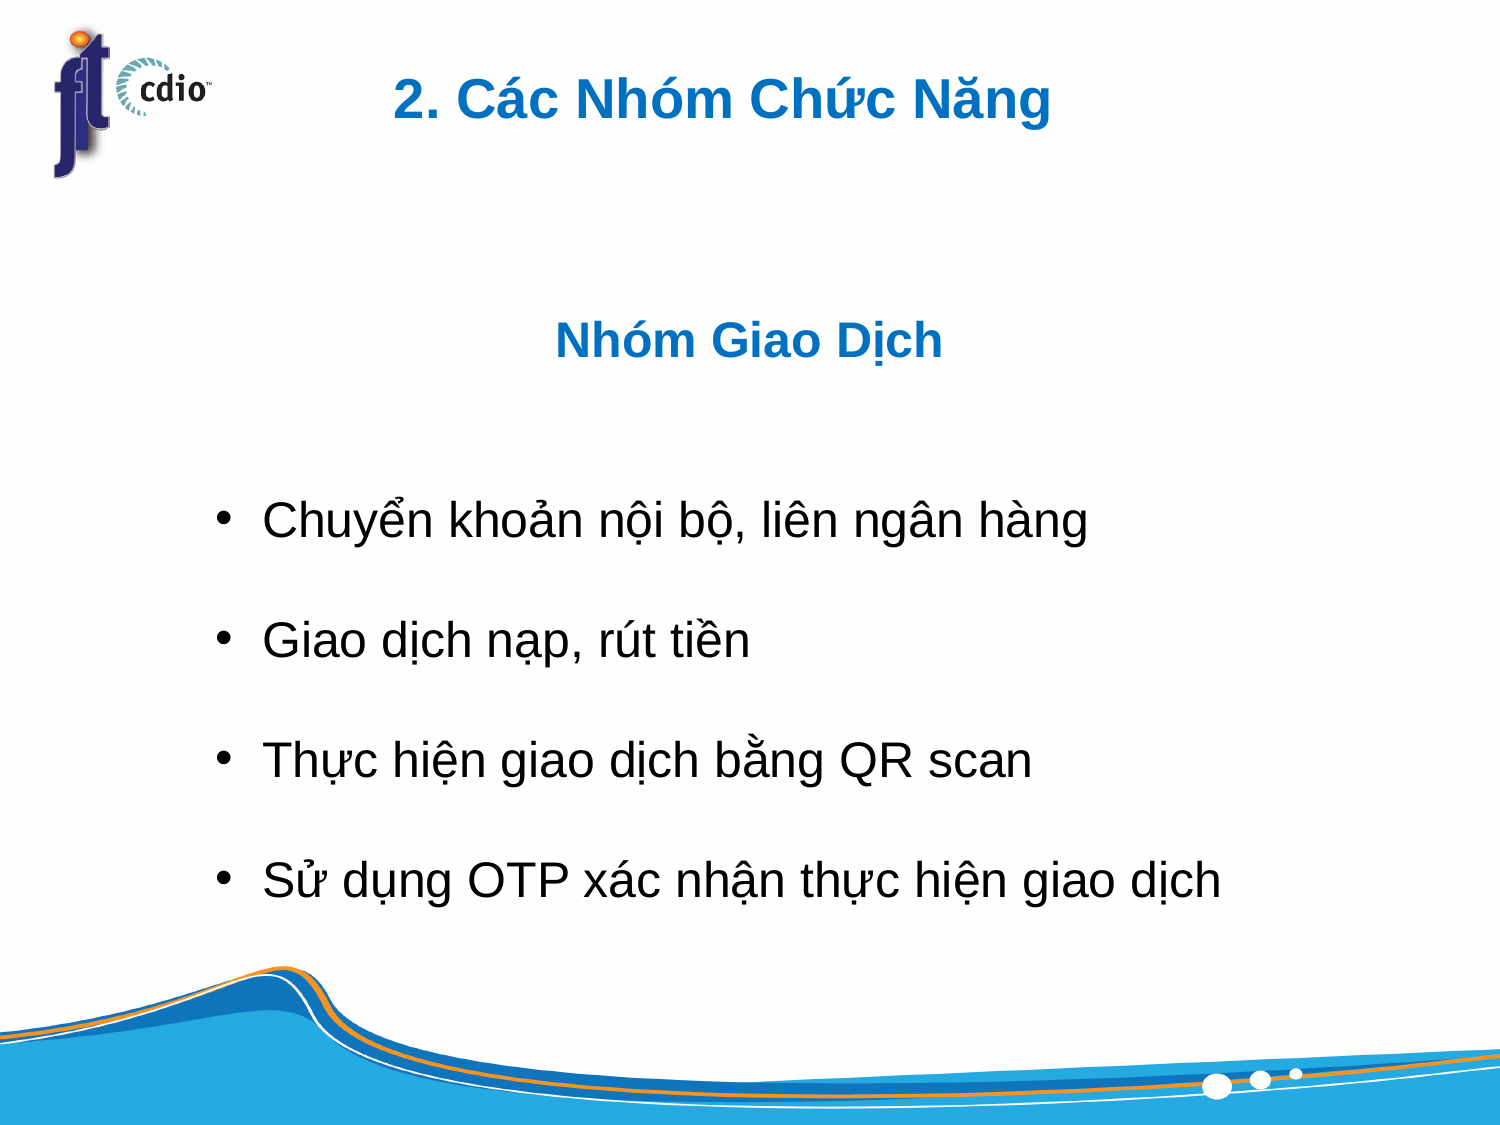

2. Các Nhóm Chức Năng
Nhóm Giao Dịch
Chuyển khoản nội bộ, liên ngân hàng
Giao dịch nạp, rút tiền
Thực hiện giao dịch bằng QR scan
Sử dụng OTP xác nhận thực hiện giao dịch